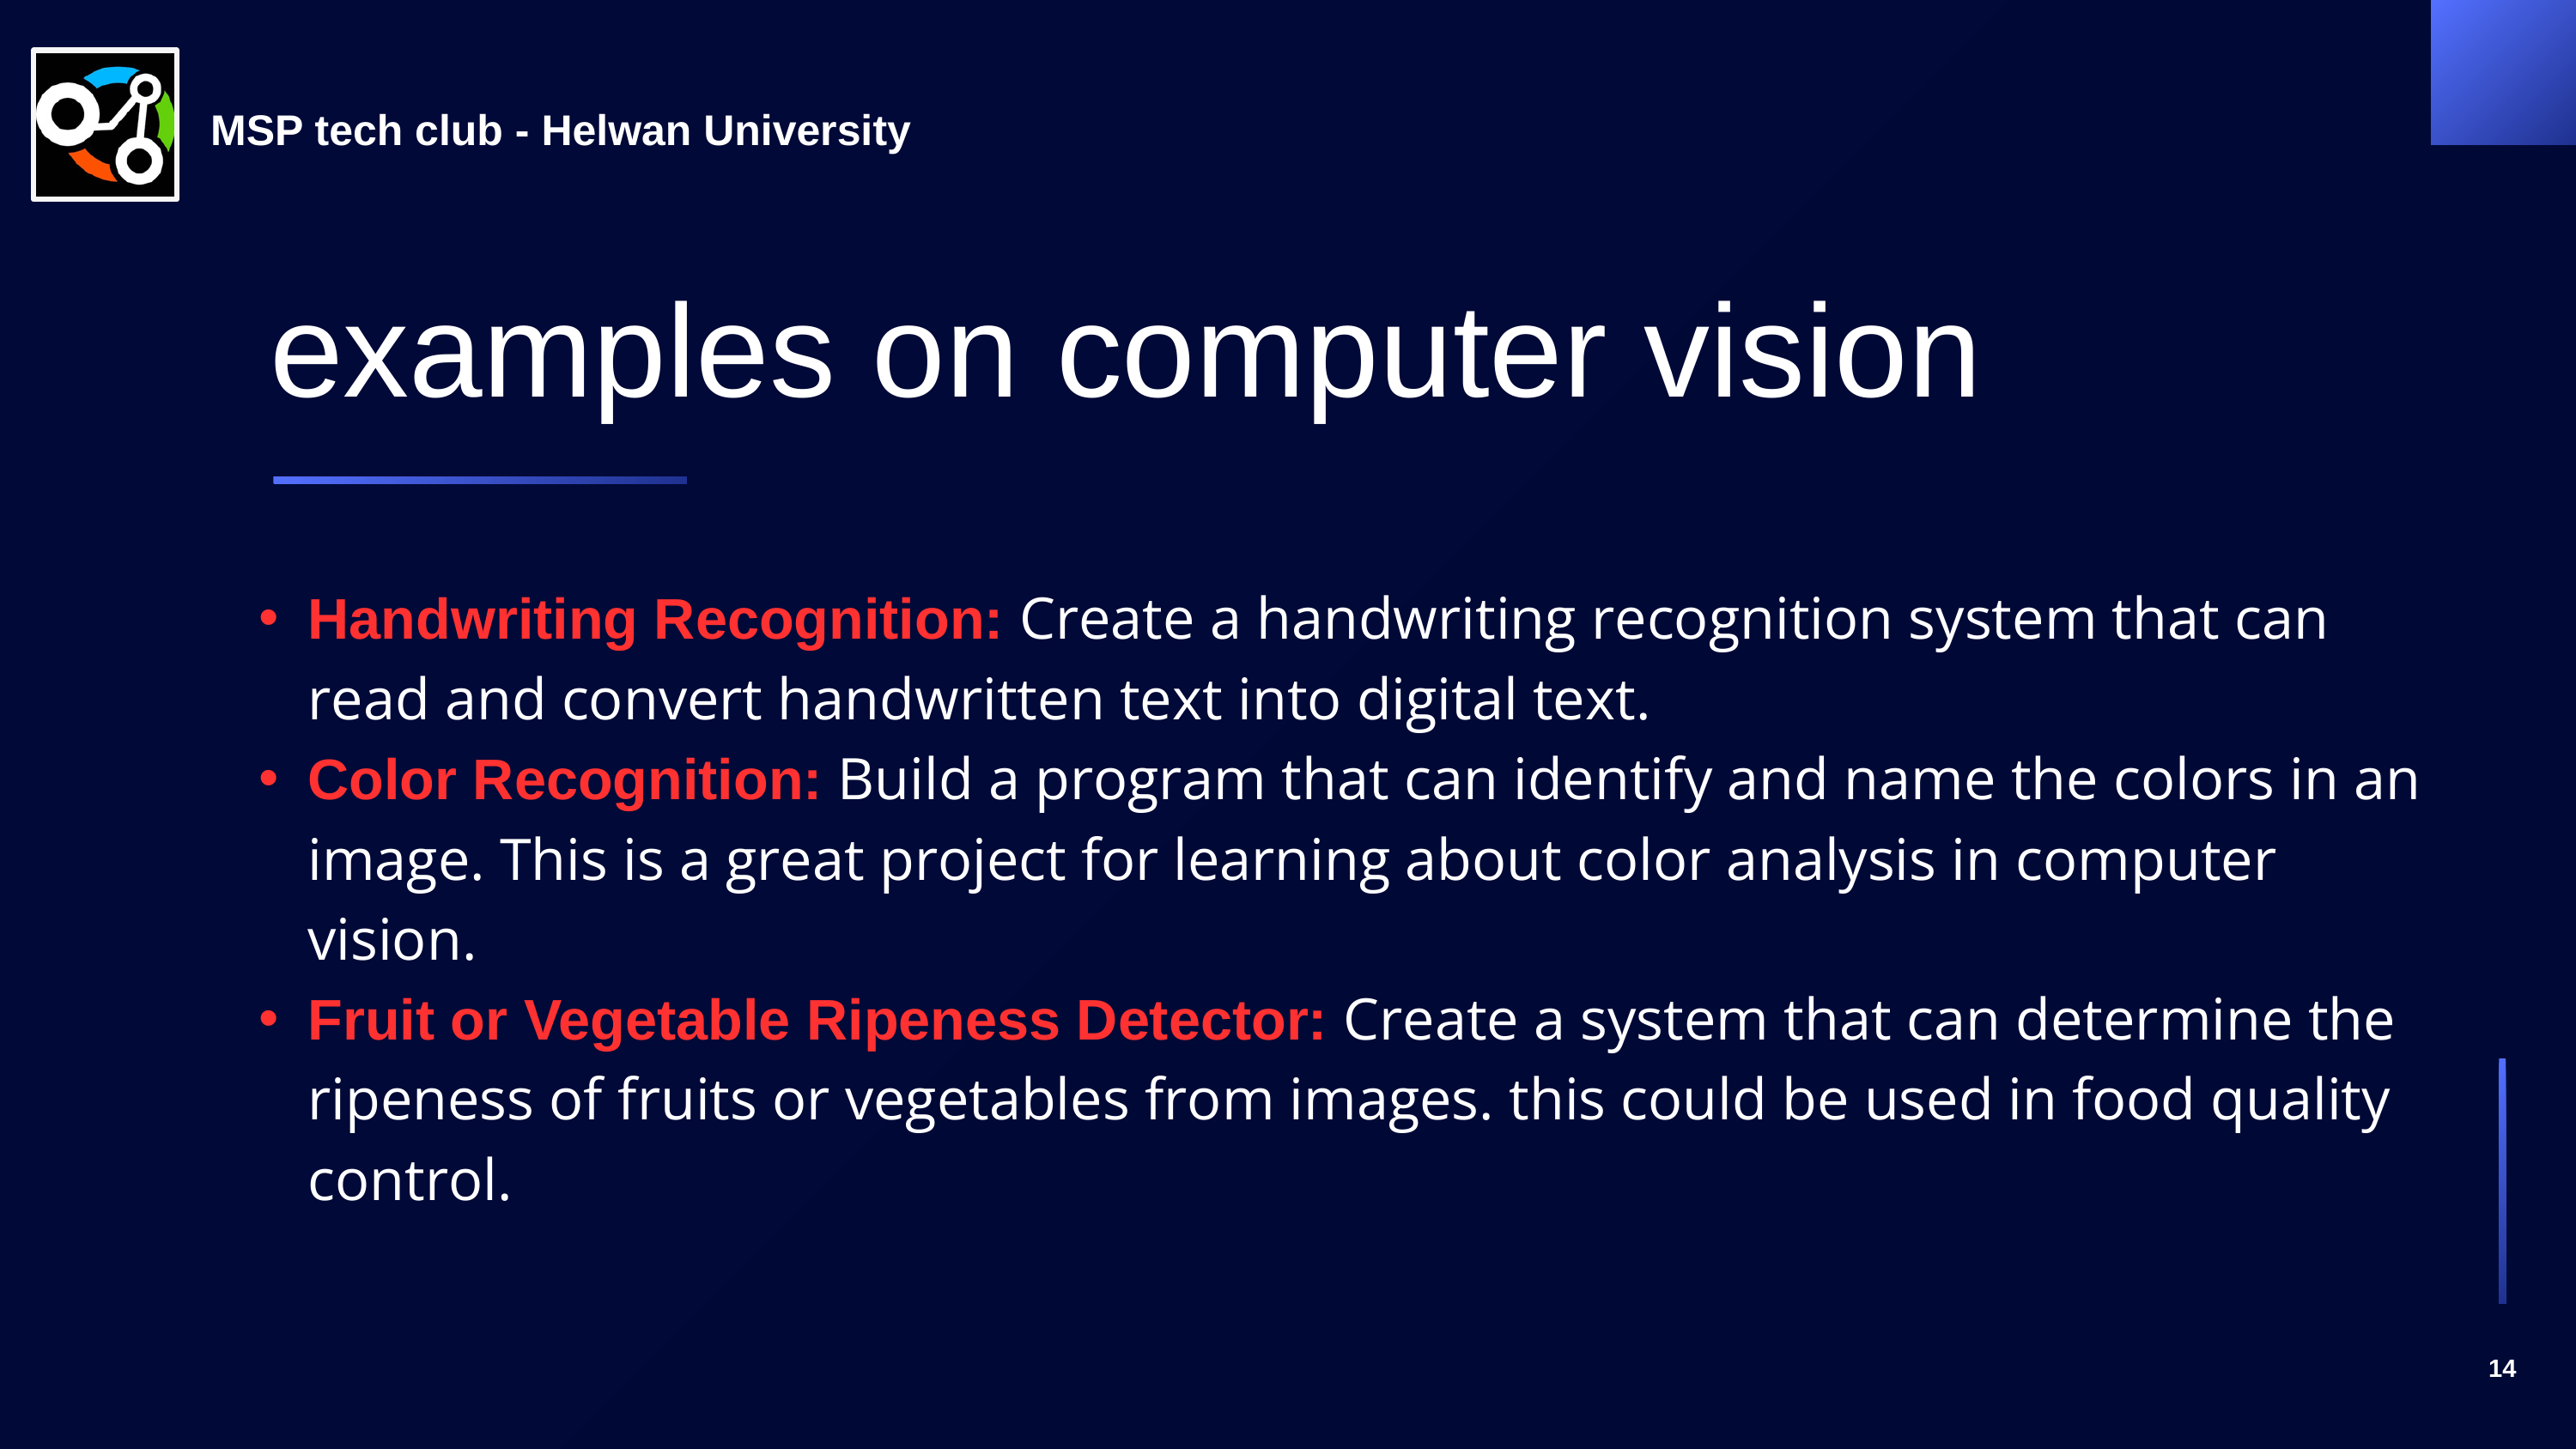

MSP tech club - Helwan University
examples on computer vision

Handwriting Recognition: Create a handwriting recognition system that can read and convert handwritten text into digital text.
Color Recognition: Build a program that can identify and name the colors in an image. This is a great project for learning about color analysis in computer vision.
Fruit or Vegetable Ripeness Detector: Create a system that can determine the ripeness of fruits or vegetables from images. this could be used in food quality control.

14